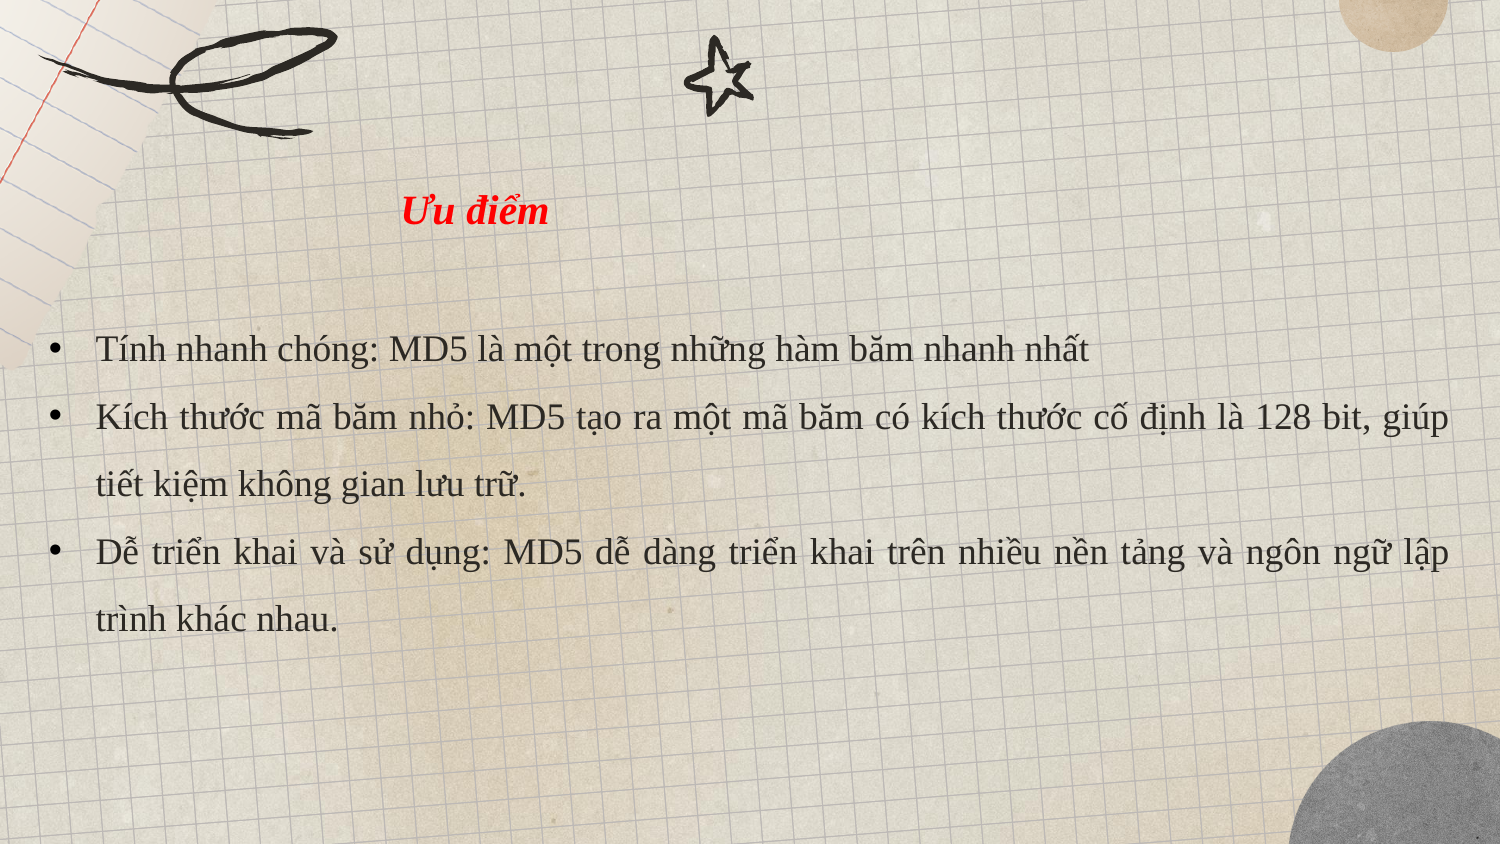

Ưu điểm
Tính nhanh chóng: MD5 là một trong những hàm băm nhanh nhất
Kích thước mã băm nhỏ: MD5 tạo ra một mã băm có kích thước cố định là 128 bit, giúp tiết kiệm không gian lưu trữ.
Dễ triển khai và sử dụng: MD5 dễ dàng triển khai trên nhiều nền tảng và ngôn ngữ lập trình khác nhau.